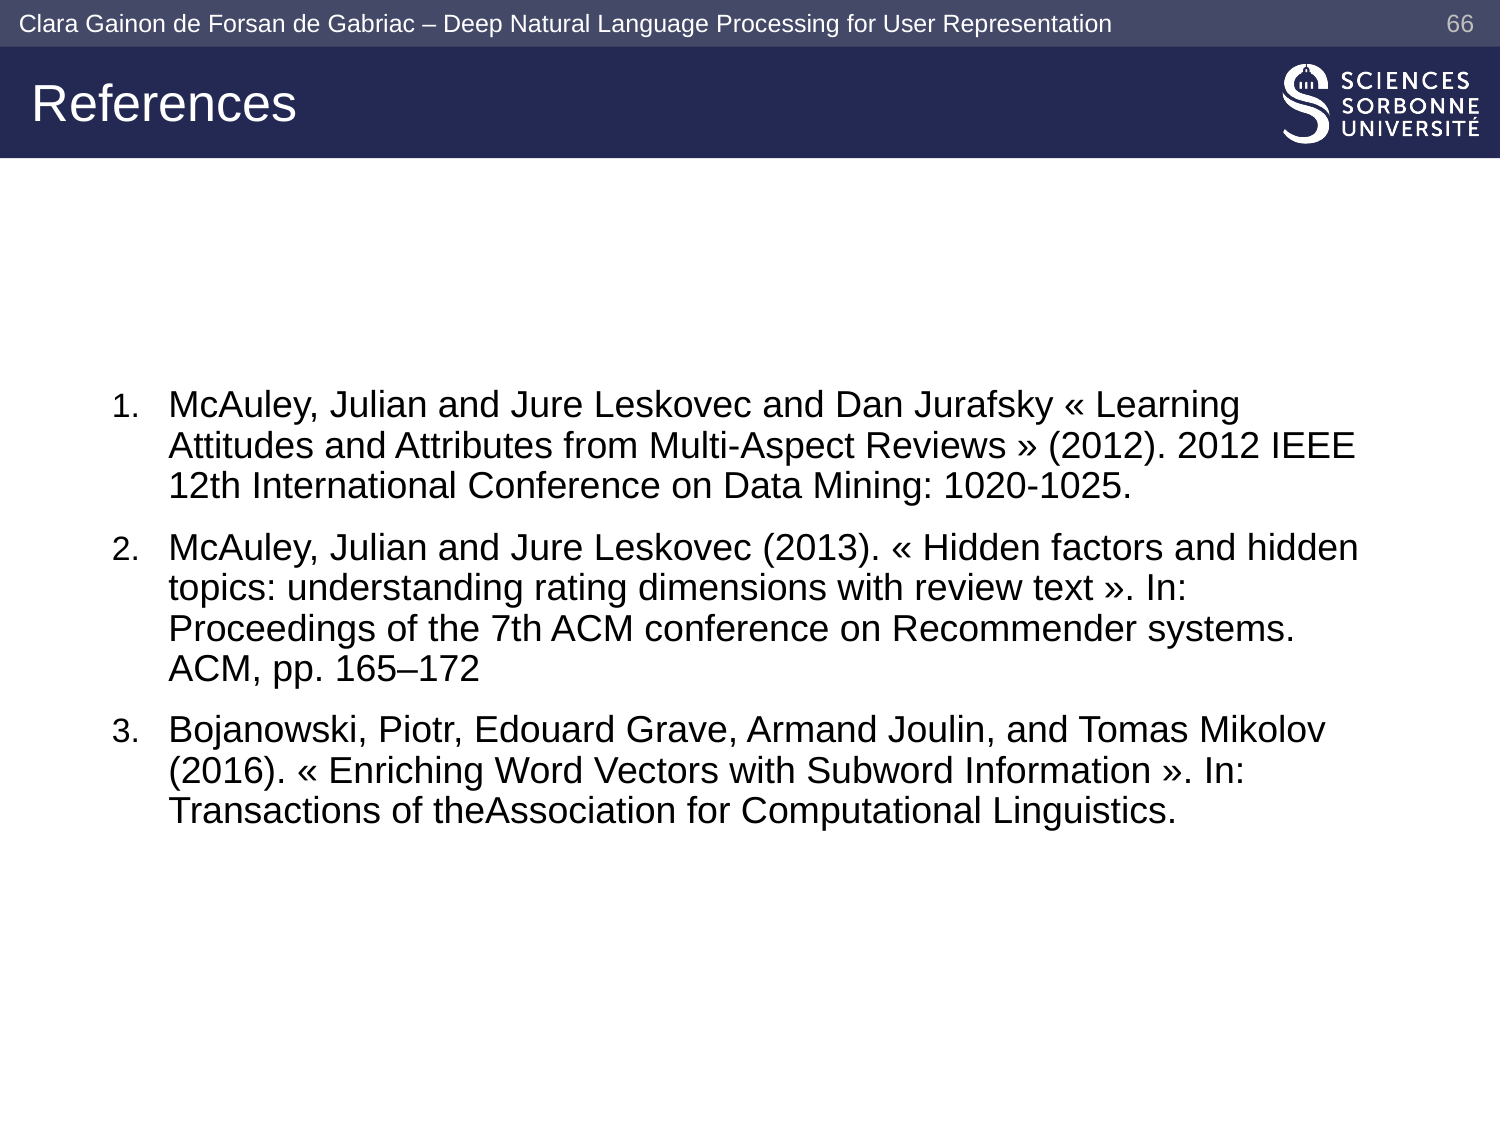

66
# References
McAuley, Julian and Jure Leskovec and Dan Jurafsky « Learning Attitudes and Attributes from Multi-Aspect Reviews » (2012). 2012 IEEE 12th International Conference on Data Mining: 1020-1025.
McAuley, Julian and Jure Leskovec (2013). « Hidden factors and hidden topics: understanding rating dimensions with review text ». In: Proceedings of the 7th ACM conference on Recommender systems. ACM, pp. 165–172
Bojanowski, Piotr, Edouard Grave, Armand Joulin, and Tomas Mikolov (2016). « Enriching Word Vectors with Subword Information ». In: Transactions of theAssociation for Computational Linguistics.